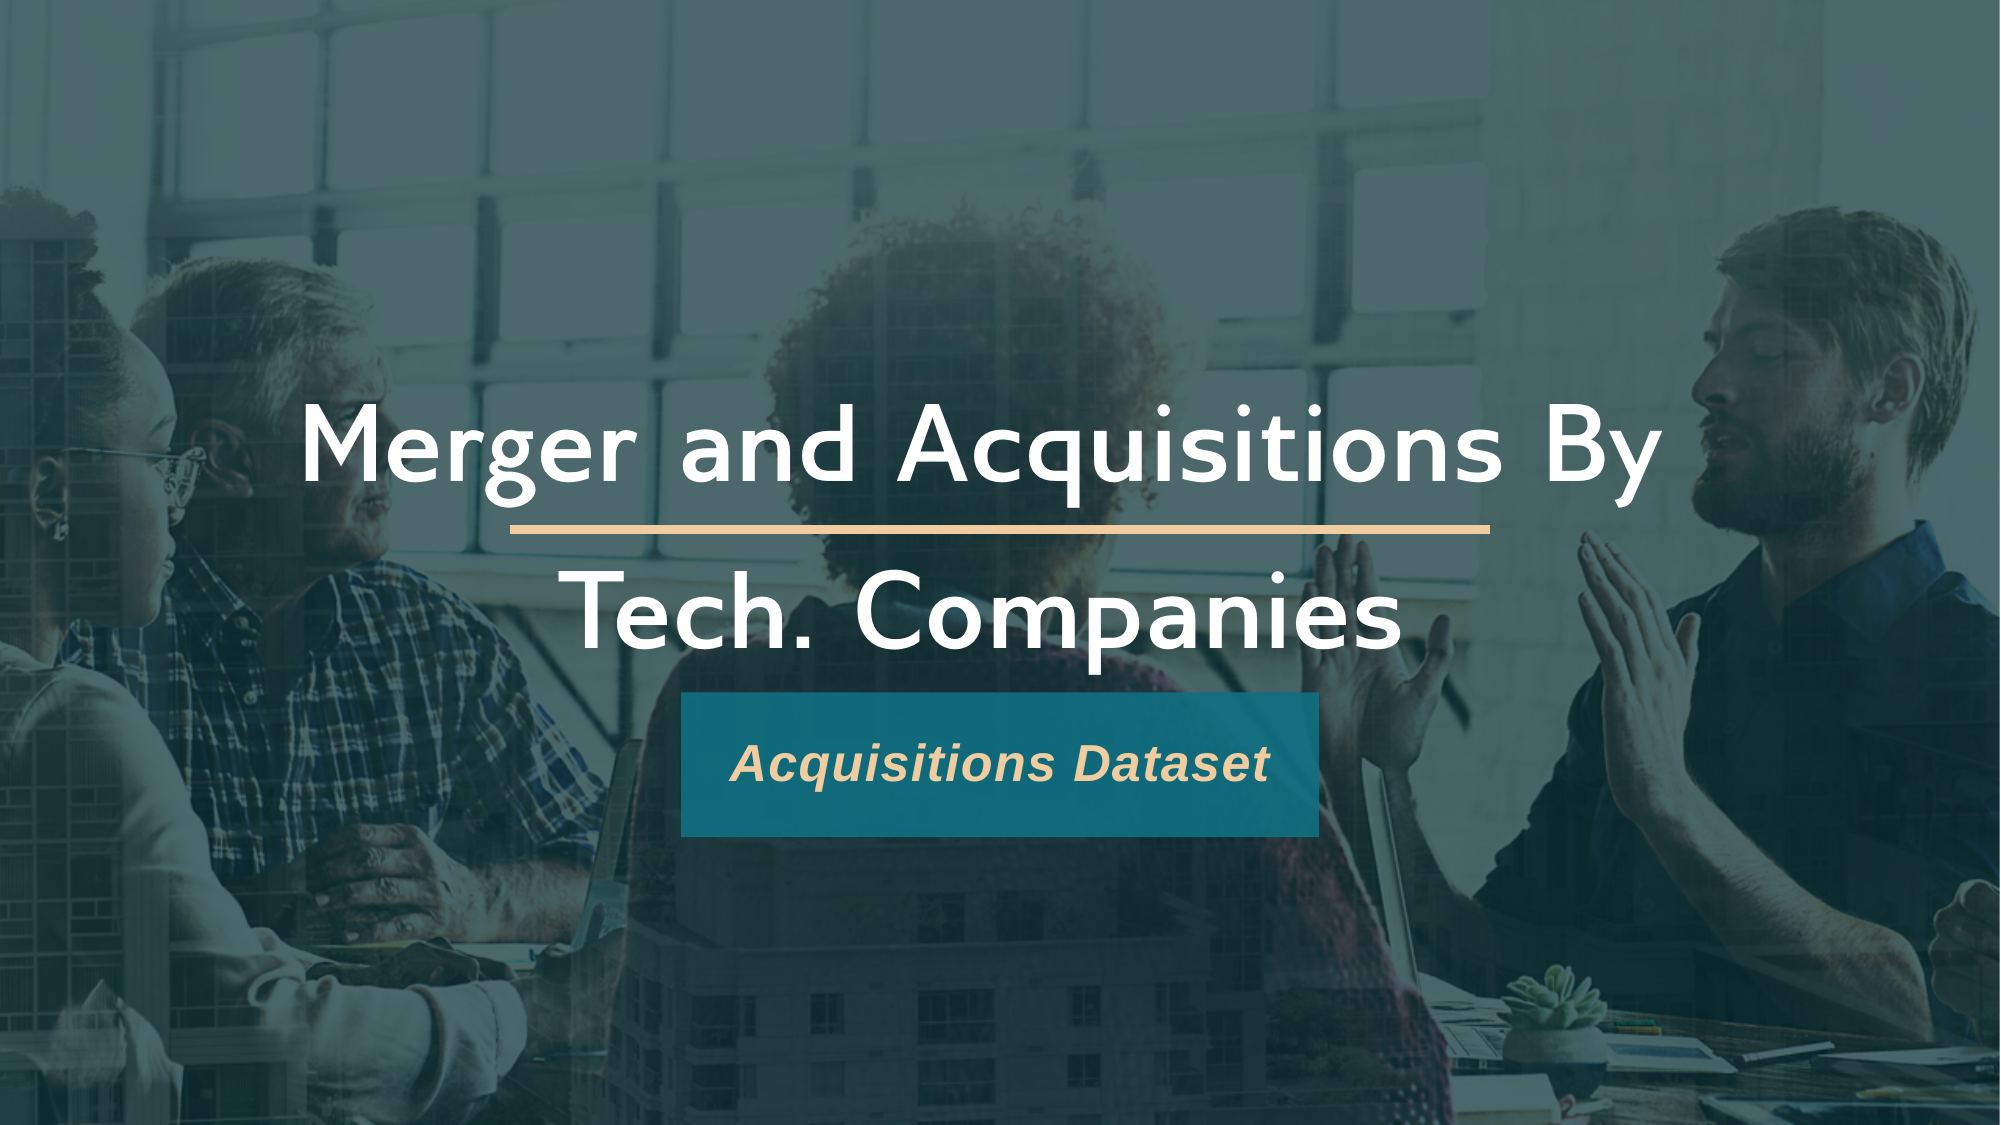

# Merger and Acquisitions By  Tech. Companies

Acquisitions Dataset